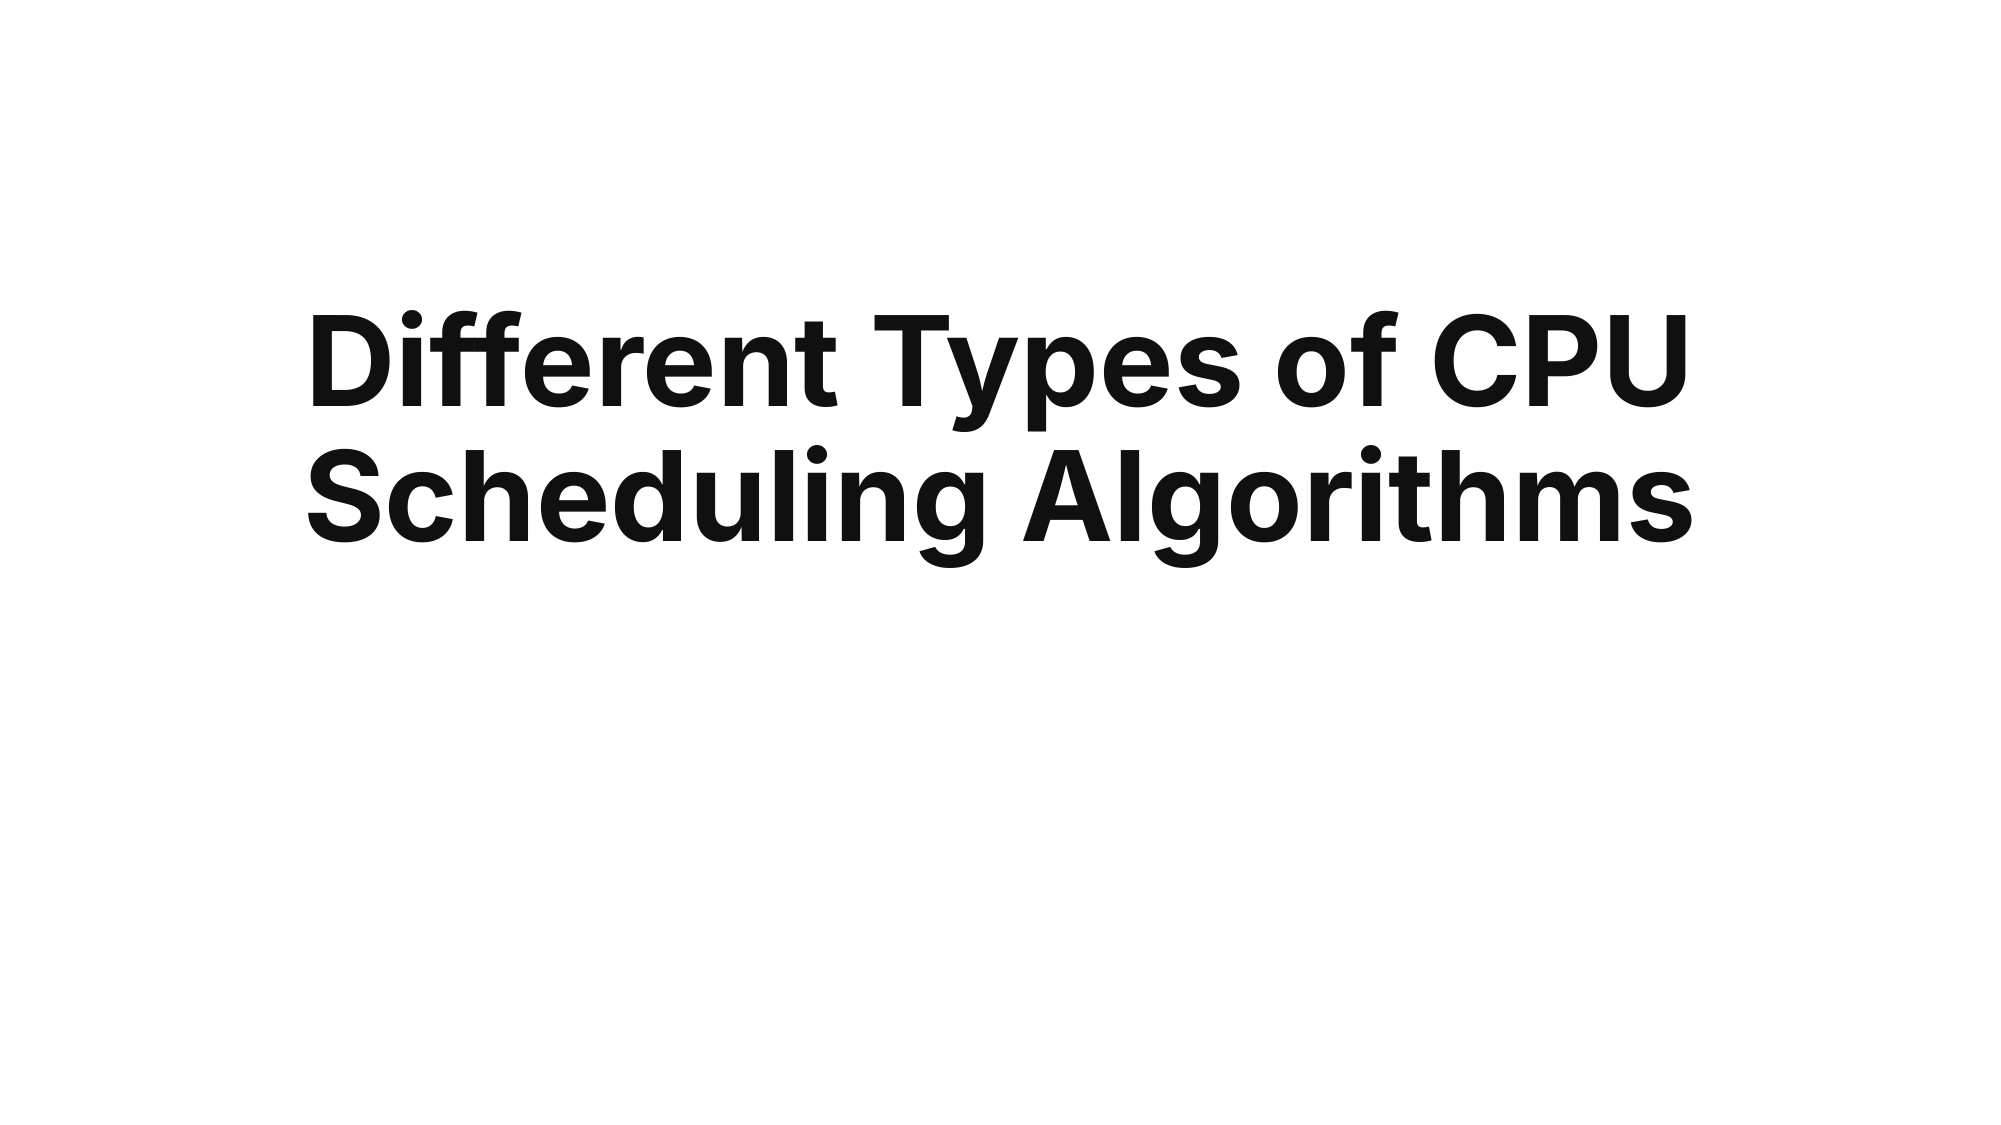

# Different Types of CPU Scheduling Algorithms